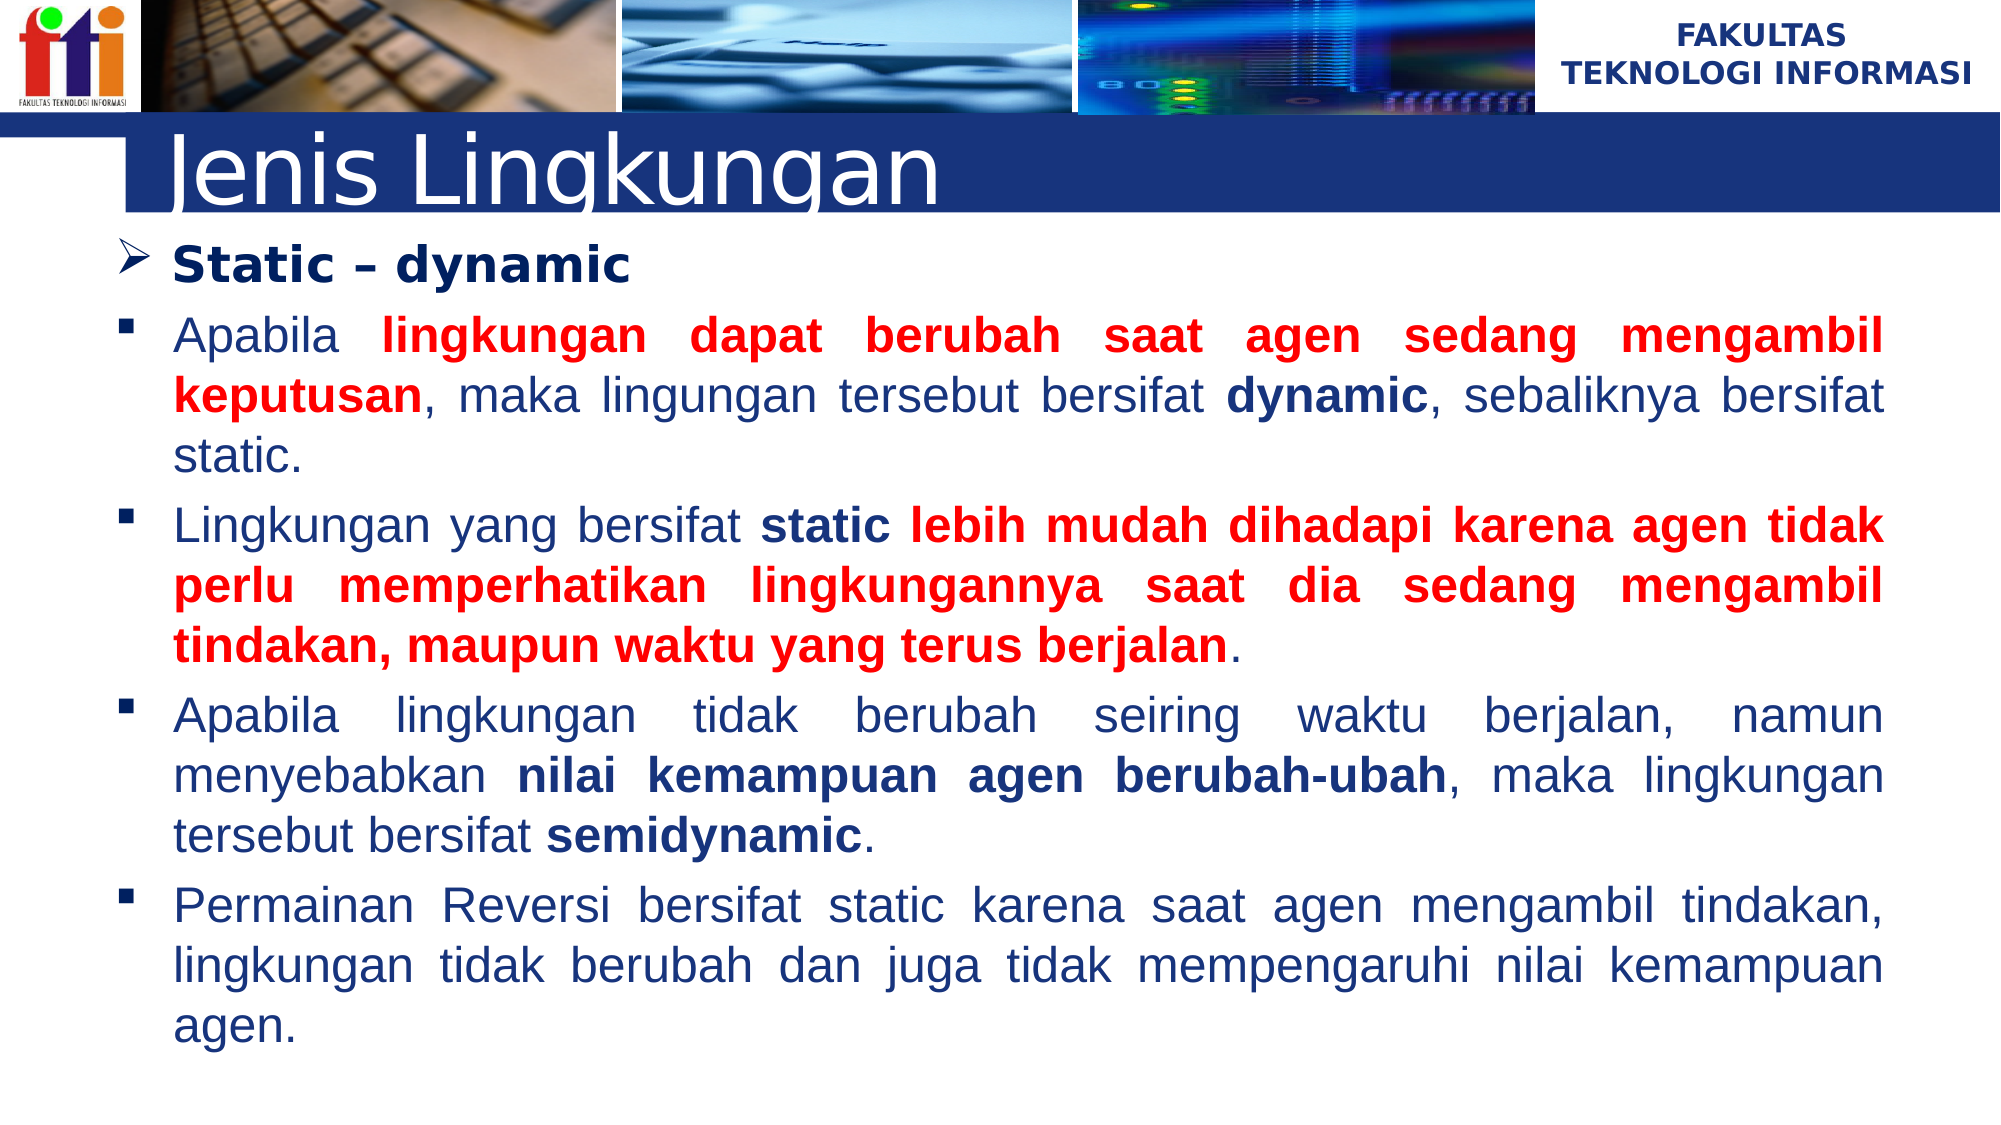

# Jenis Lingkungan
Static – dynamic
Apabila lingkungan dapat berubah saat agen sedang mengambil keputusan, maka lingungan tersebut bersifat dynamic, sebaliknya bersifat static.
Lingkungan yang bersifat static lebih mudah dihadapi karena agen tidak perlu memperhatikan lingkungannya saat dia sedang mengambil tindakan, maupun waktu yang terus berjalan.
Apabila lingkungan tidak berubah seiring waktu berjalan, namun menyebabkan nilai kemampuan agen berubah-ubah, maka lingkungan tersebut bersifat semidynamic.
Permainan Reversi bersifat static karena saat agen mengambil tindakan, lingkungan tidak berubah dan juga tidak mempengaruhi nilai kemampuan agen.